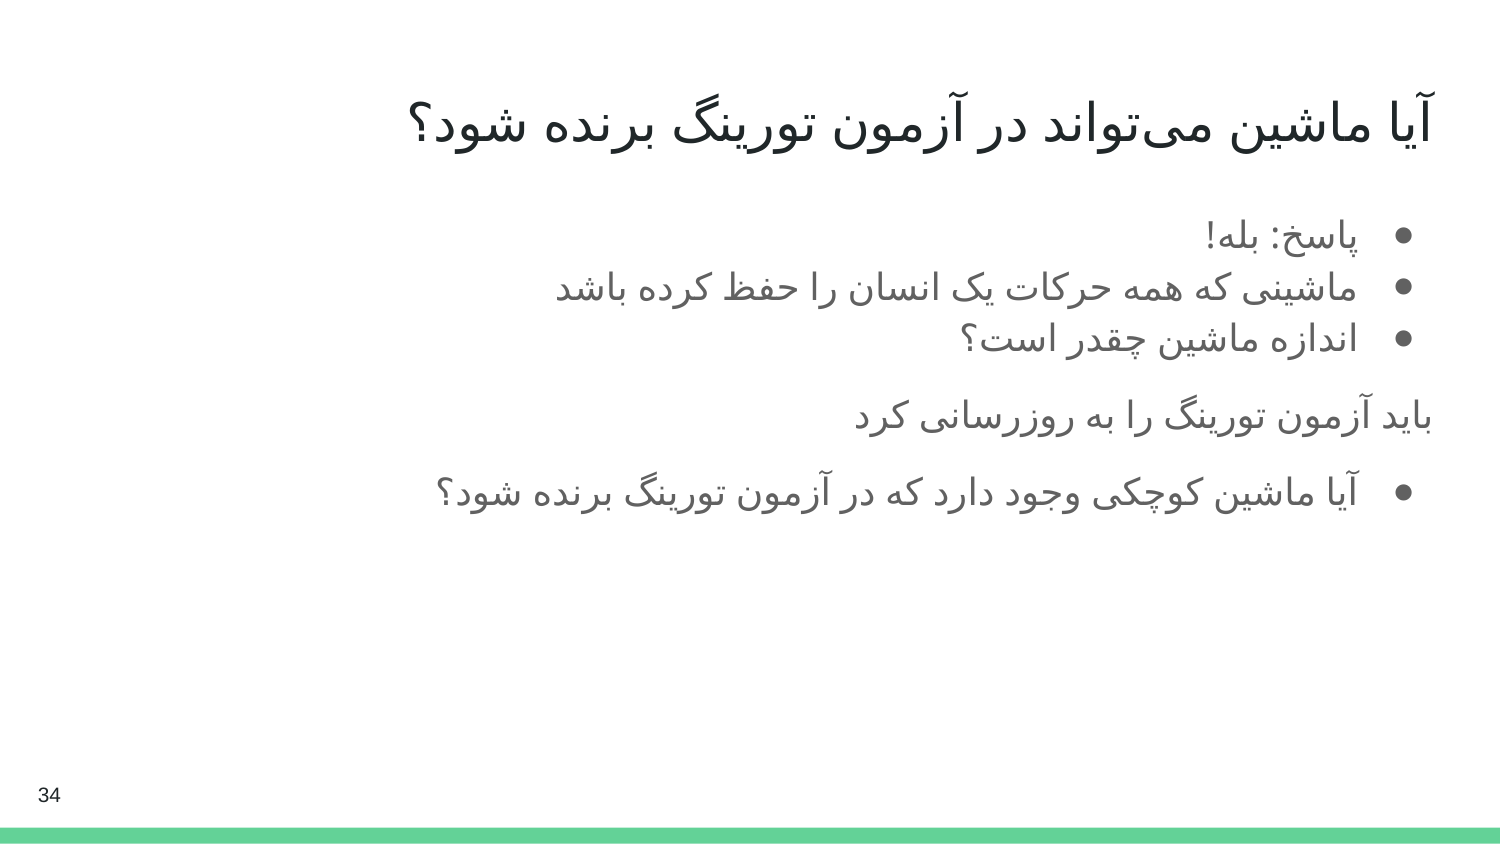

# آیا ماشین می‌تواند در آزمون تورینگ برنده شود؟
پاسخ: بله!
ماشینی که همه حرکات یک انسان را حفظ کرده باشد
اندازه ماشین چقدر است؟
باید آزمون تورینگ را به روزرسانی کرد
آیا ماشین کوچکی وجود دارد که در آزمون تورینگ برنده شود؟
34